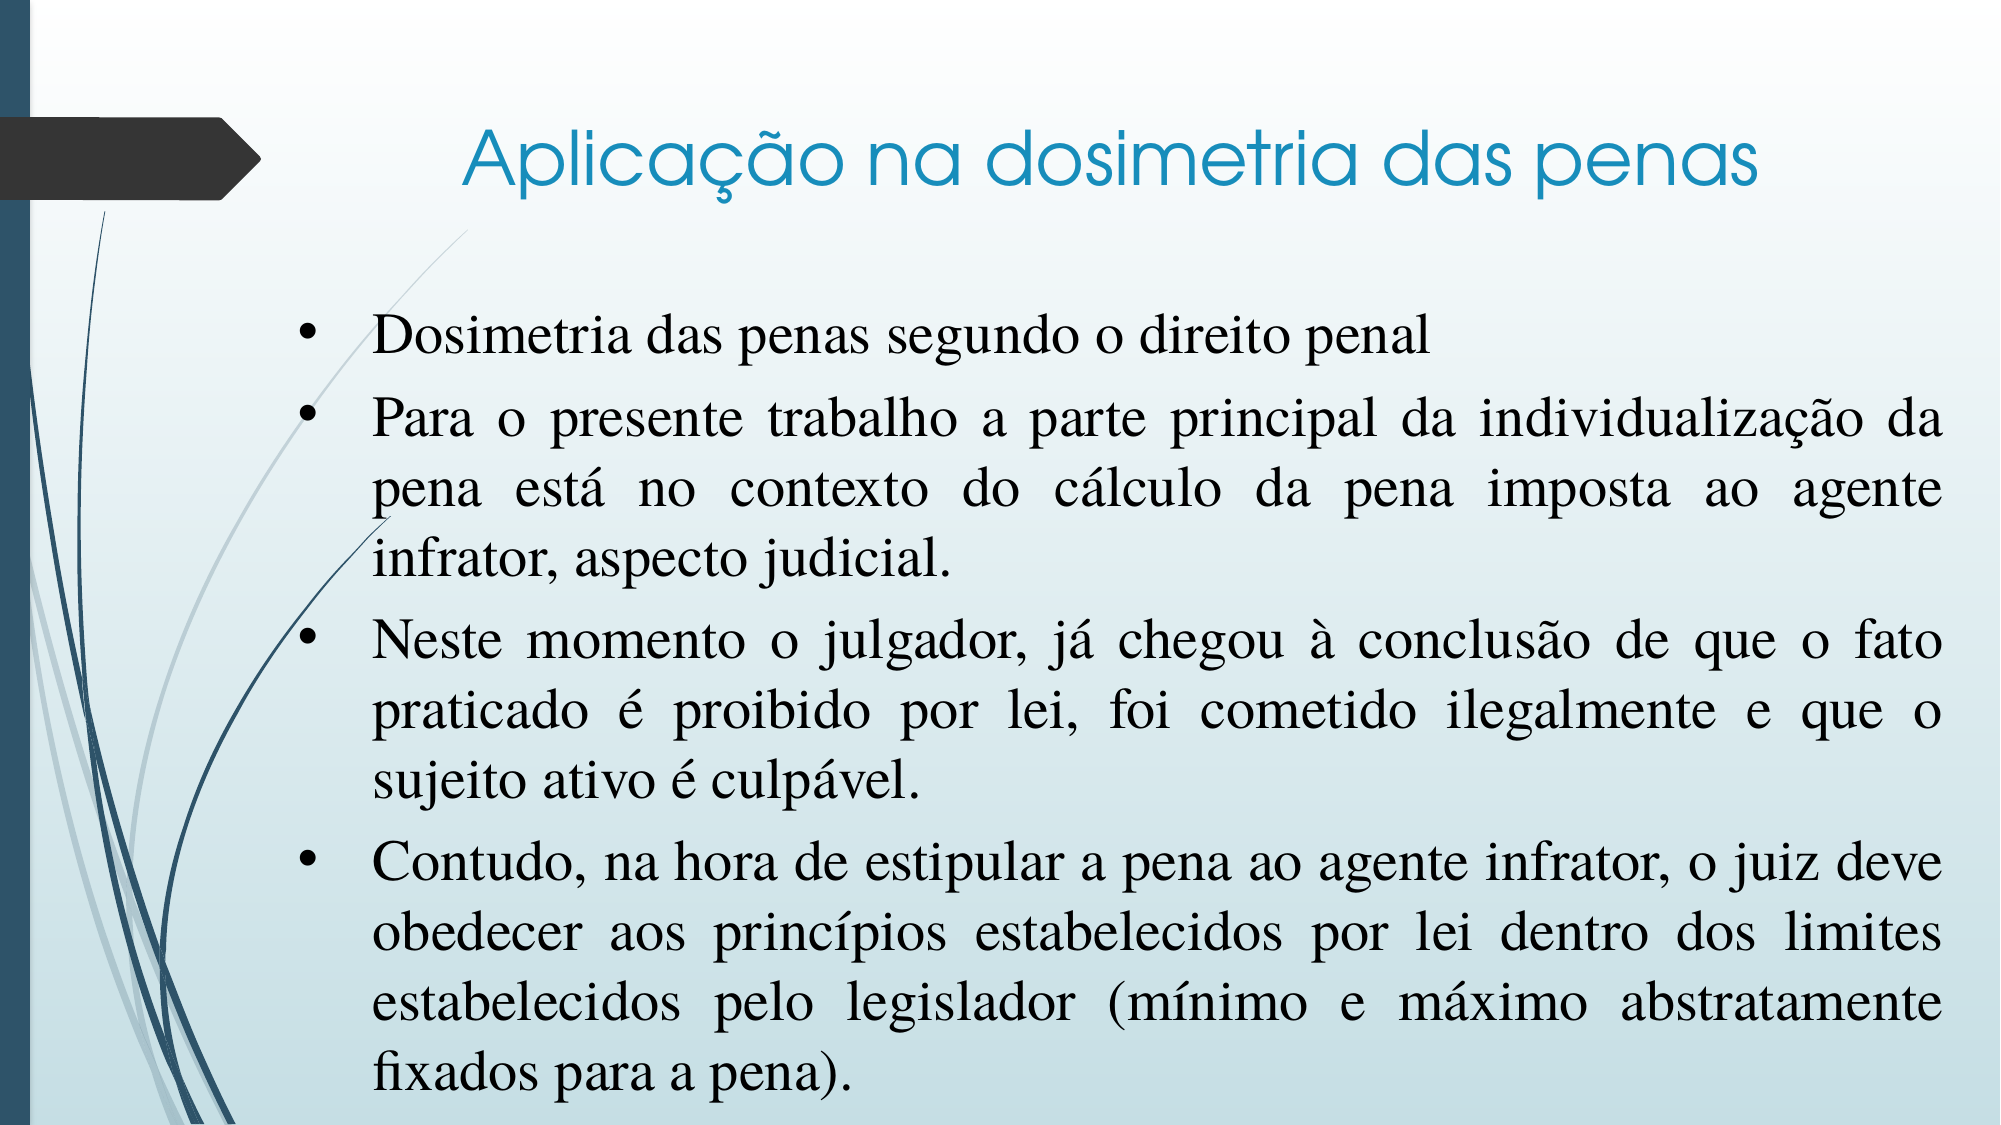

# Aplicação na dosimetria das penas
Dosimetria das penas segundo o direito penal
Para o presente trabalho a parte principal da individualização da pena está no contexto do cálculo da pena imposta ao agente infrator, aspecto judicial.
Neste momento o julgador, já chegou à conclusão de que o fato praticado é proibido por lei, foi cometido ilegalmente e que o sujeito ativo é culpável.
Contudo, na hora de estipular a pena ao agente infrator, o juiz deve obedecer aos princípios estabelecidos por lei dentro dos limites estabelecidos pelo legislador (mínimo e máximo abstratamente fixados para a pena).